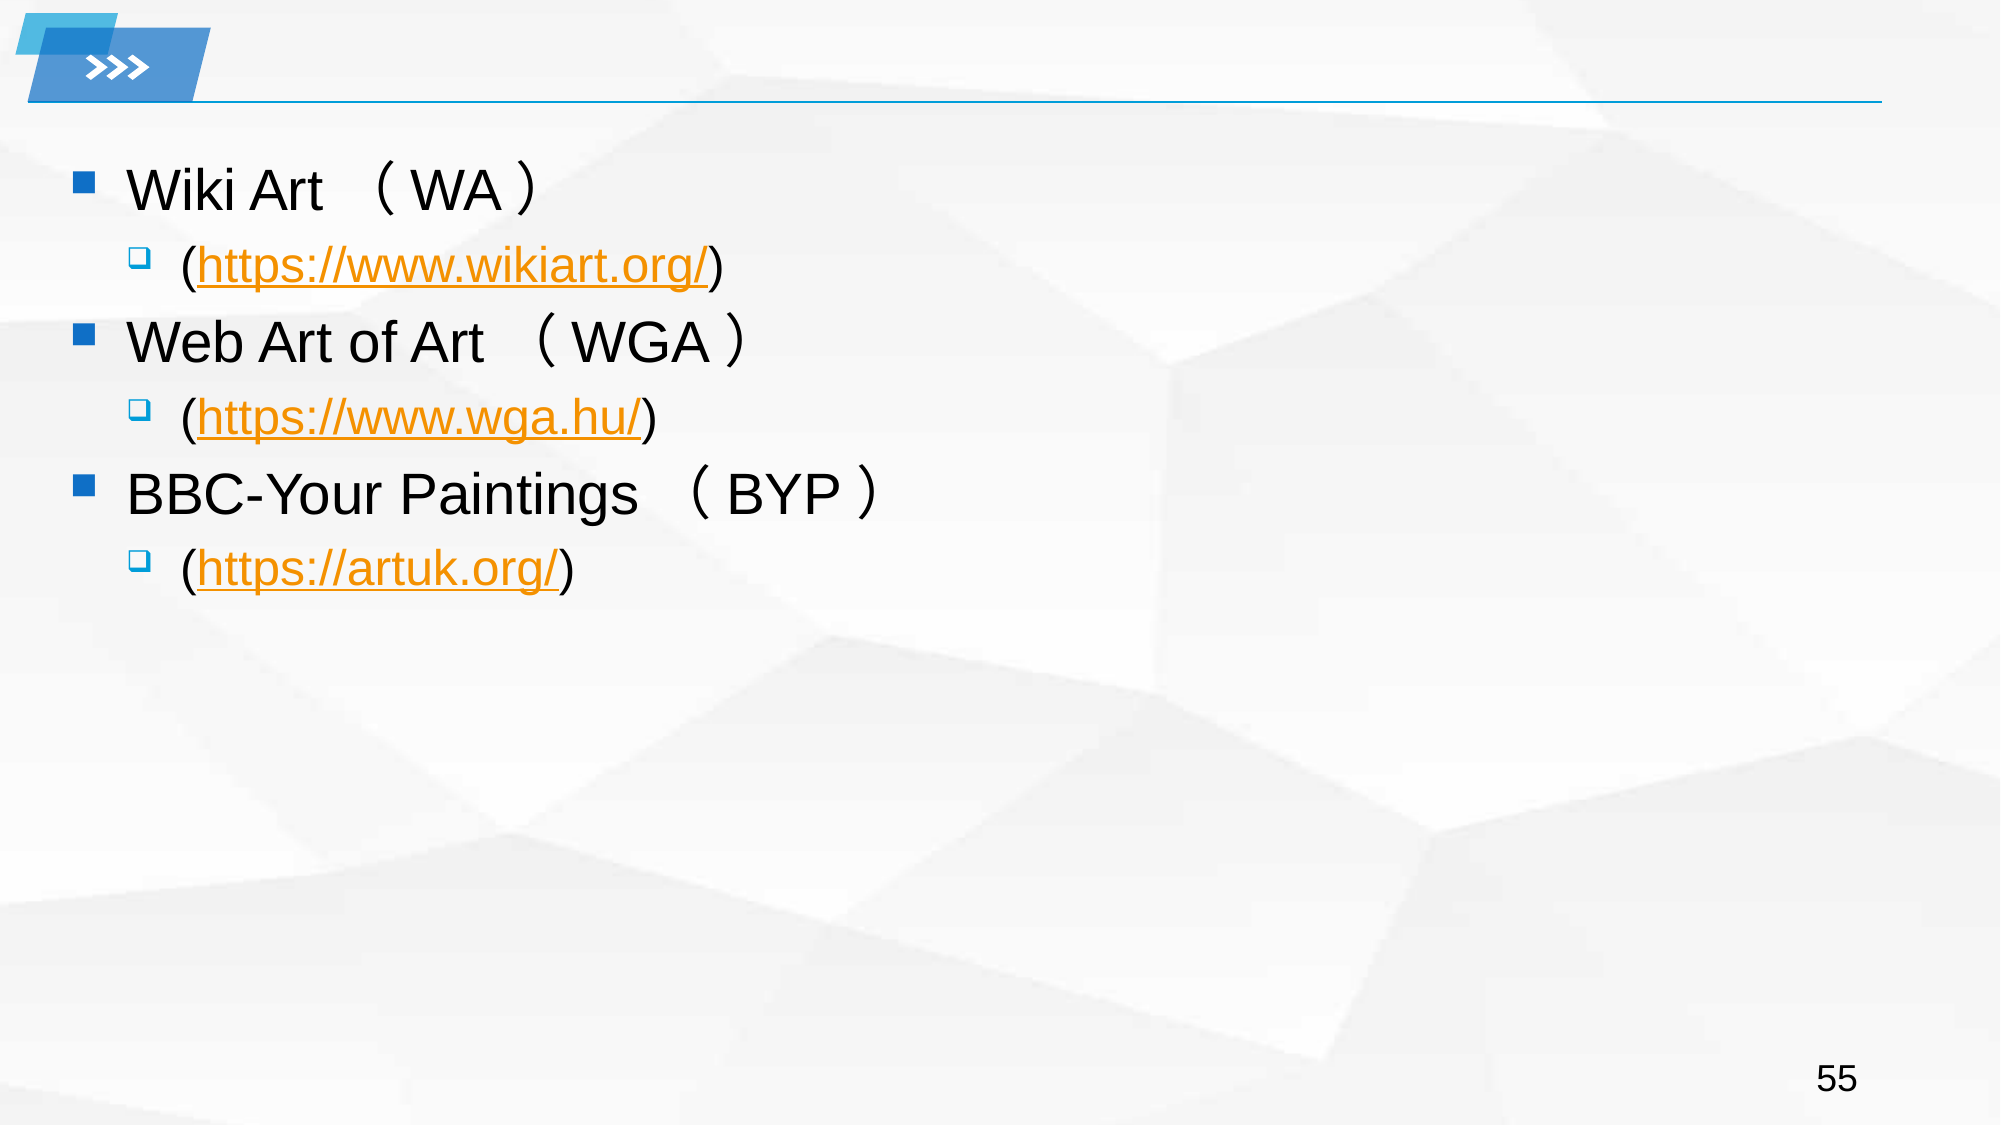

#
Wiki Art（WA）
(https://www.wikiart.org/)
Web Art of Art（WGA）
(https://www.wga.hu/)
BBC-Your Paintings（BYP）
(https://artuk.org/)